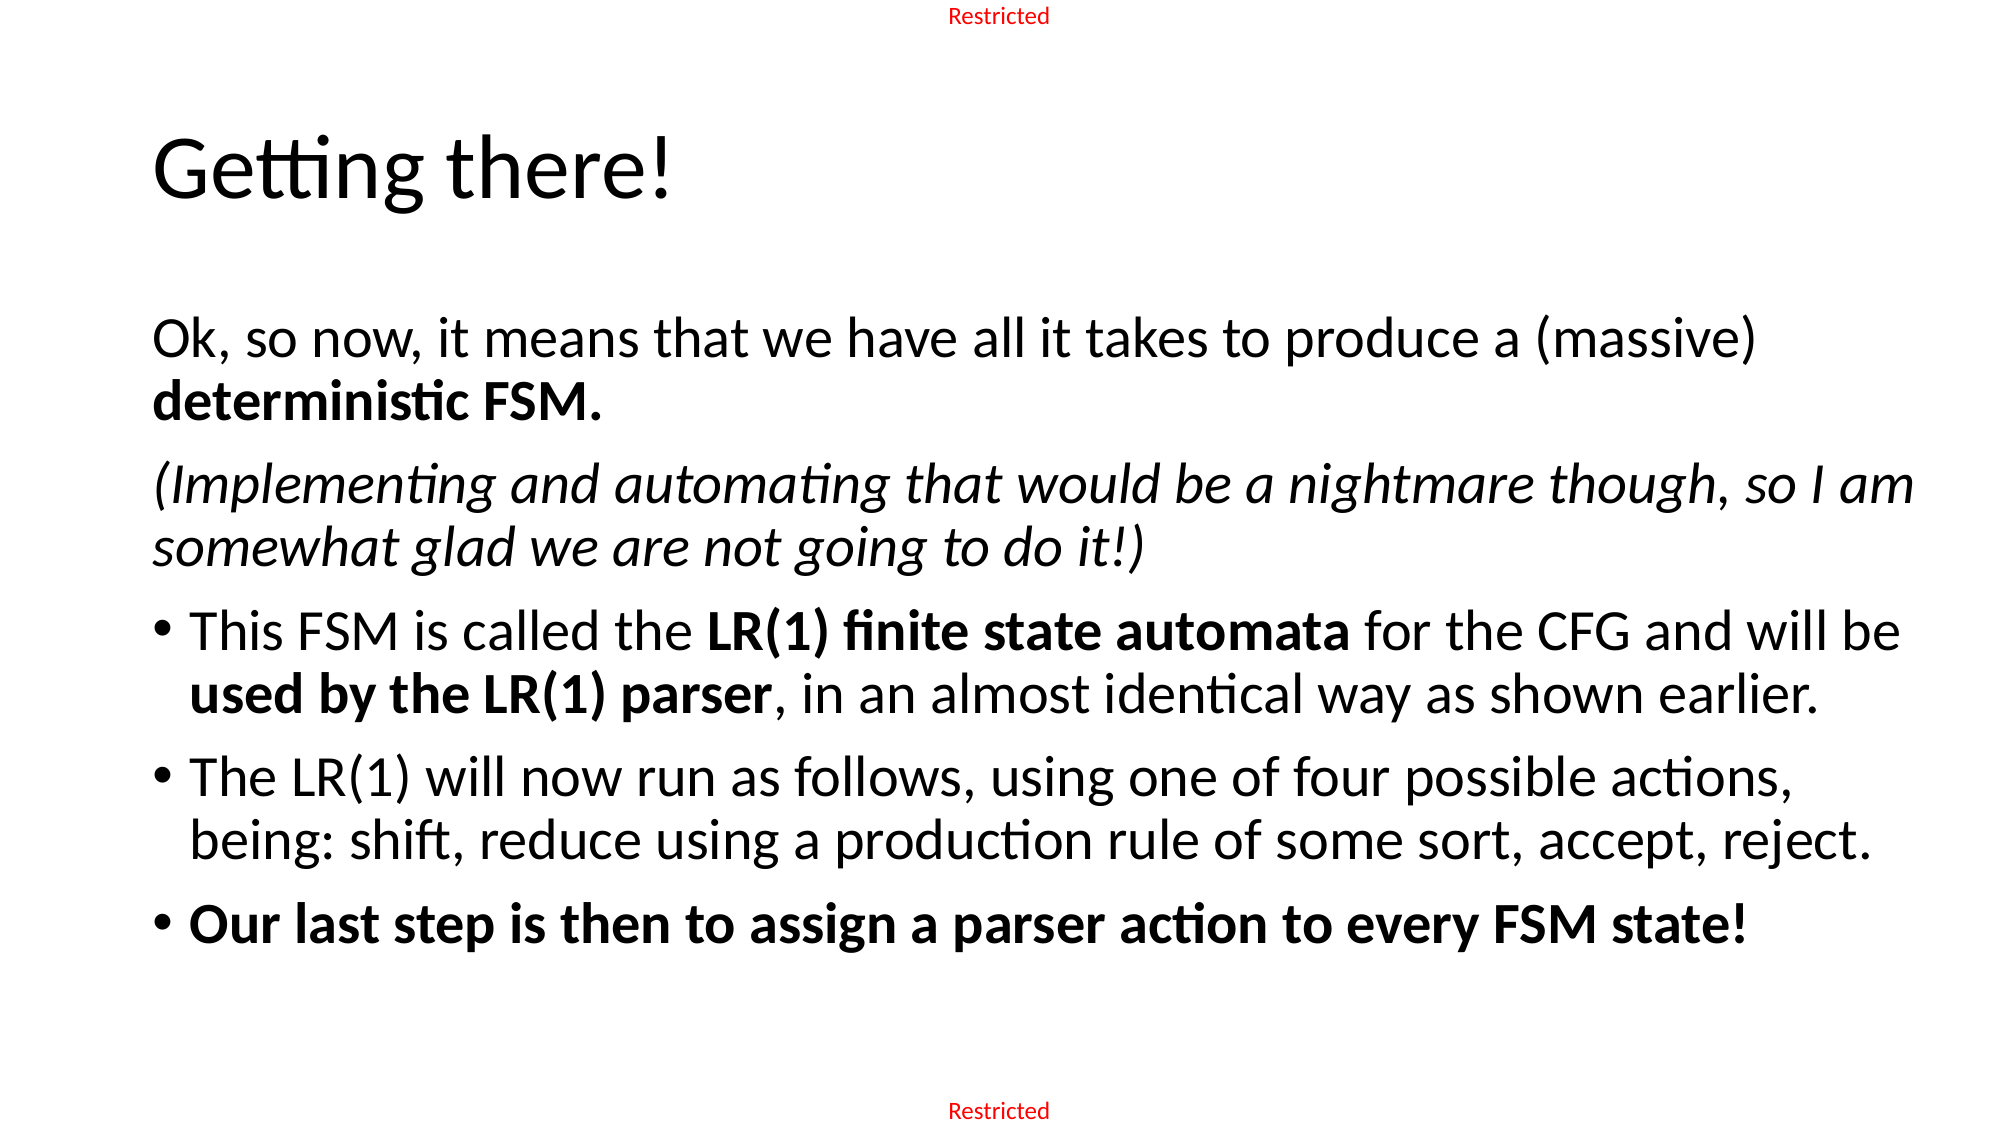

# Getting there!
Ok, so now, it means that we have all it takes to produce a (massive) deterministic FSM.
(Implementing and automating that would be a nightmare though, so I am somewhat glad we are not going to do it!)
This FSM is called the LR(1) finite state automata for the CFG and will be used by the LR(1) parser, in an almost identical way as shown earlier.
The LR(1) will now run as follows, using one of four possible actions, being: shift, reduce using a production rule of some sort, accept, reject.
Our last step is then to assign a parser action to every FSM state!